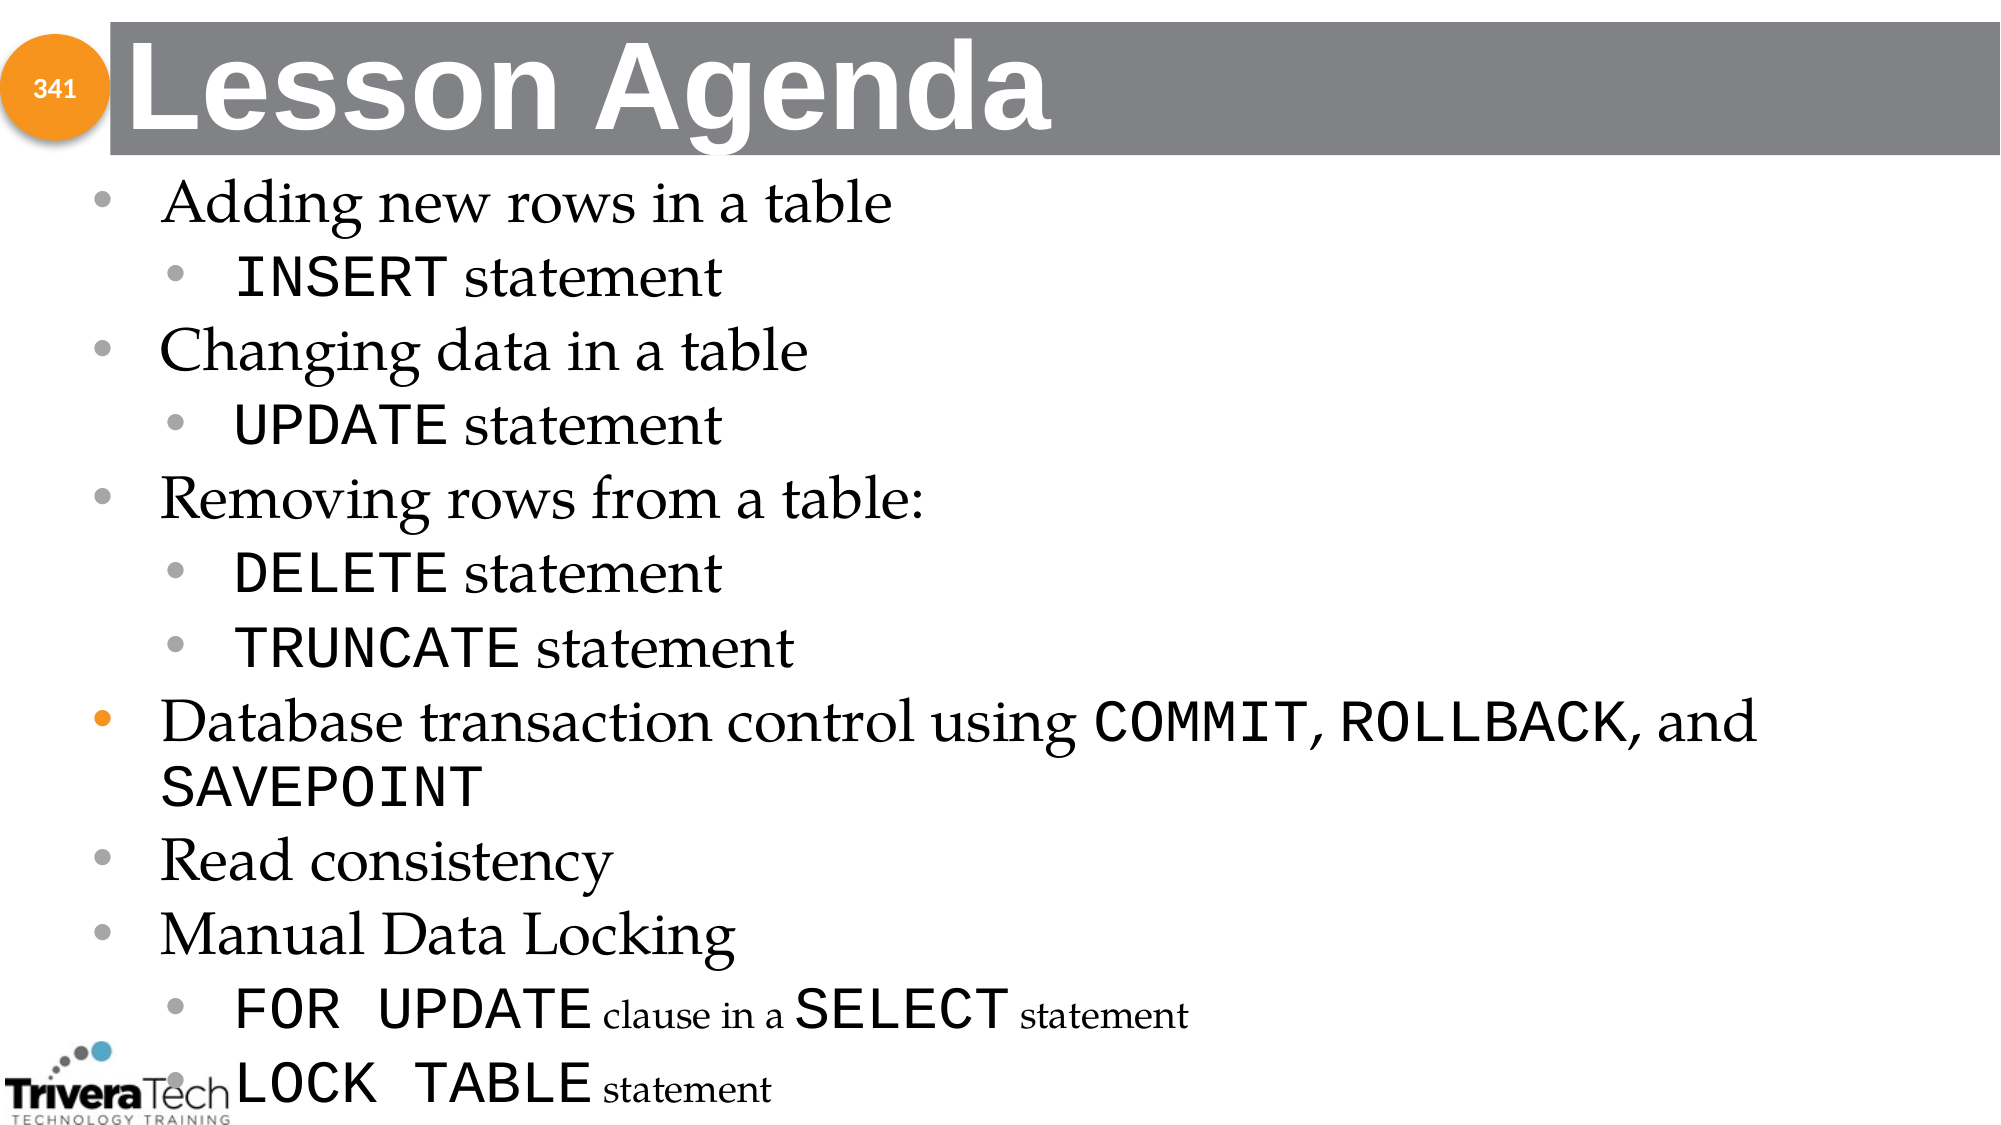

# Lesson Agenda
341
Adding new rows in a table
INSERT statement
Changing data in a table
UPDATE statement
Removing rows from a table:
DELETE statement
TRUNCATE statement
Database transaction control using COMMIT, ROLLBACK, and SAVEPOINT
Read consistency
Manual Data Locking
FOR UPDATE clause in a SELECT statement
LOCK TABLE statement